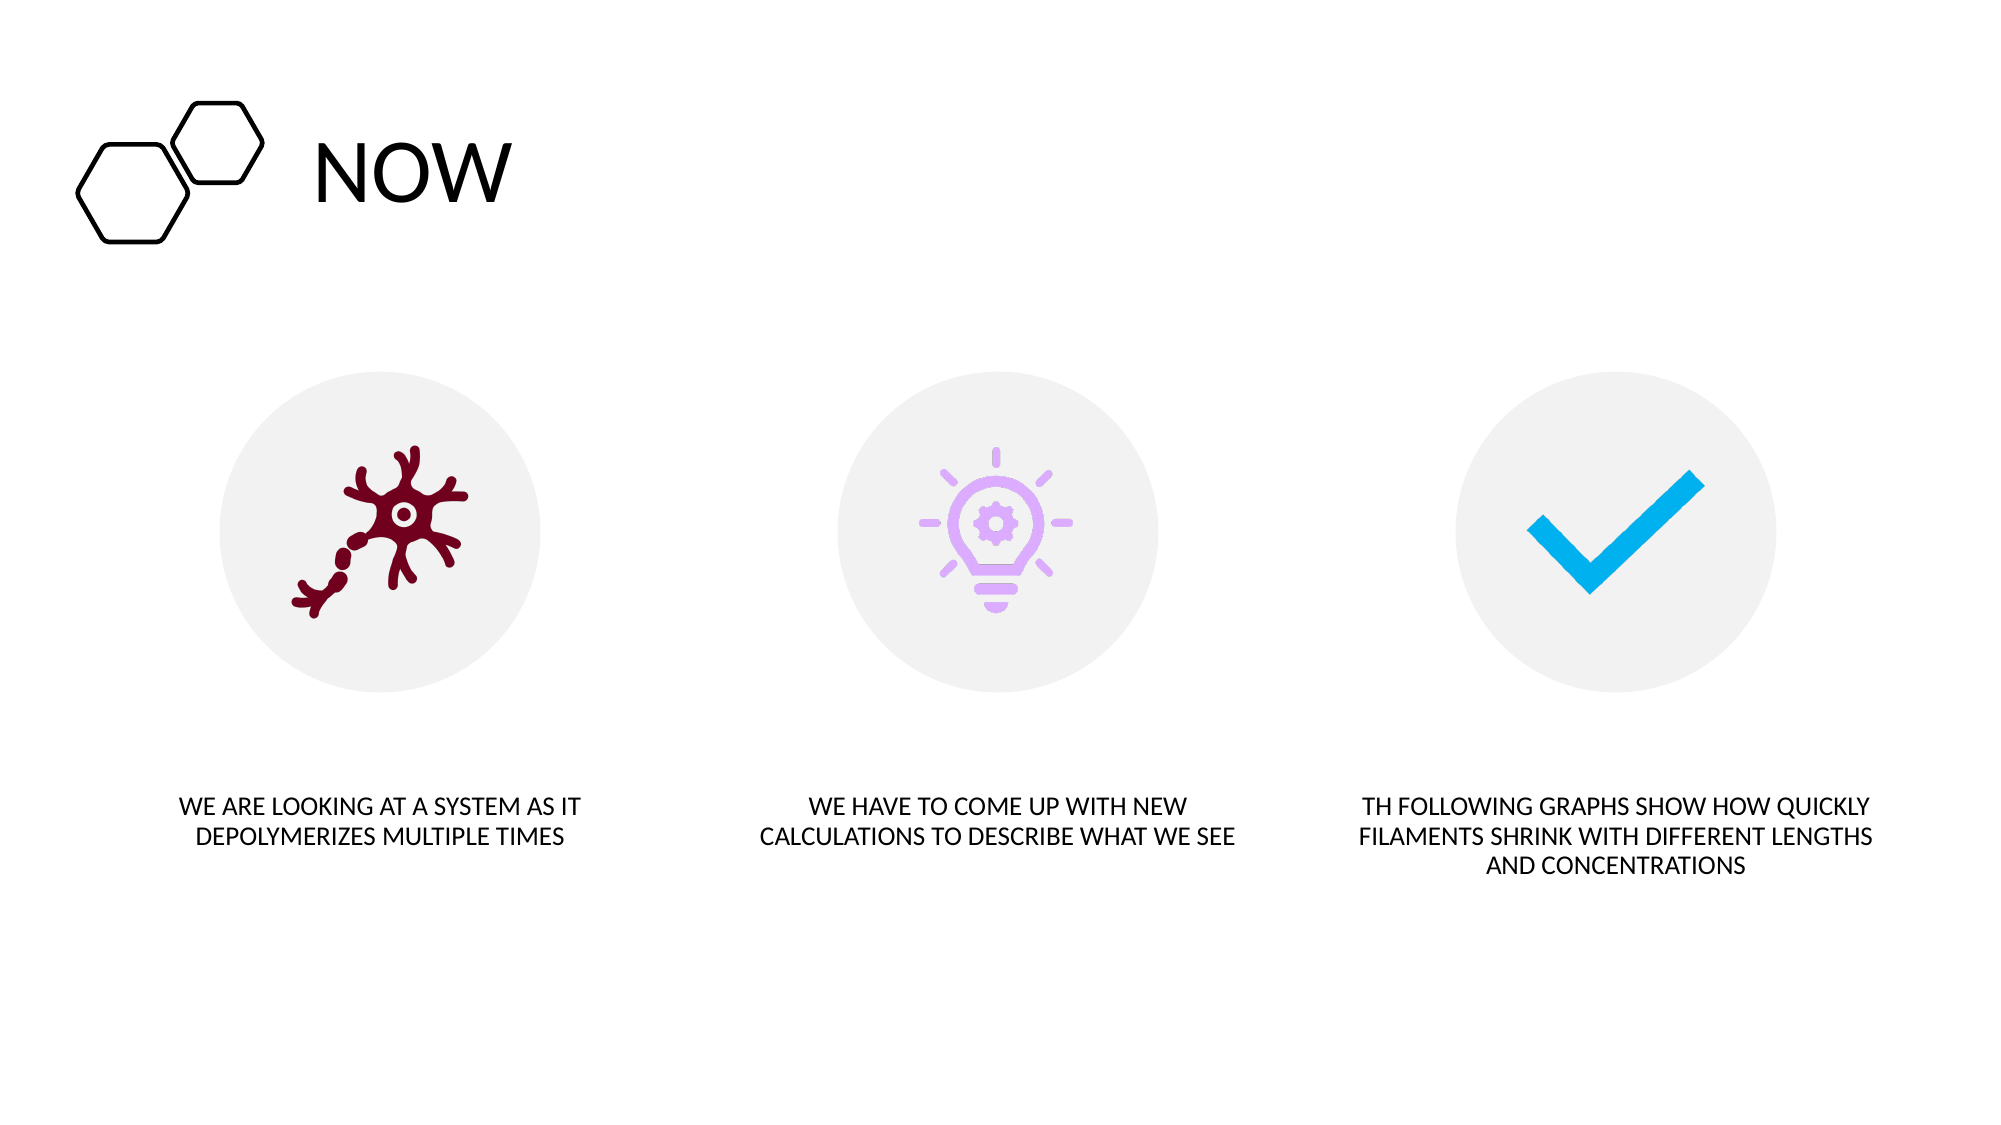

# NOW

We are looking at a system as it depolymerizes multiple times
We have to come up with new calculations to describe what we see
Th following graphs show how quickly filaments shrink with different lengths and concentrations